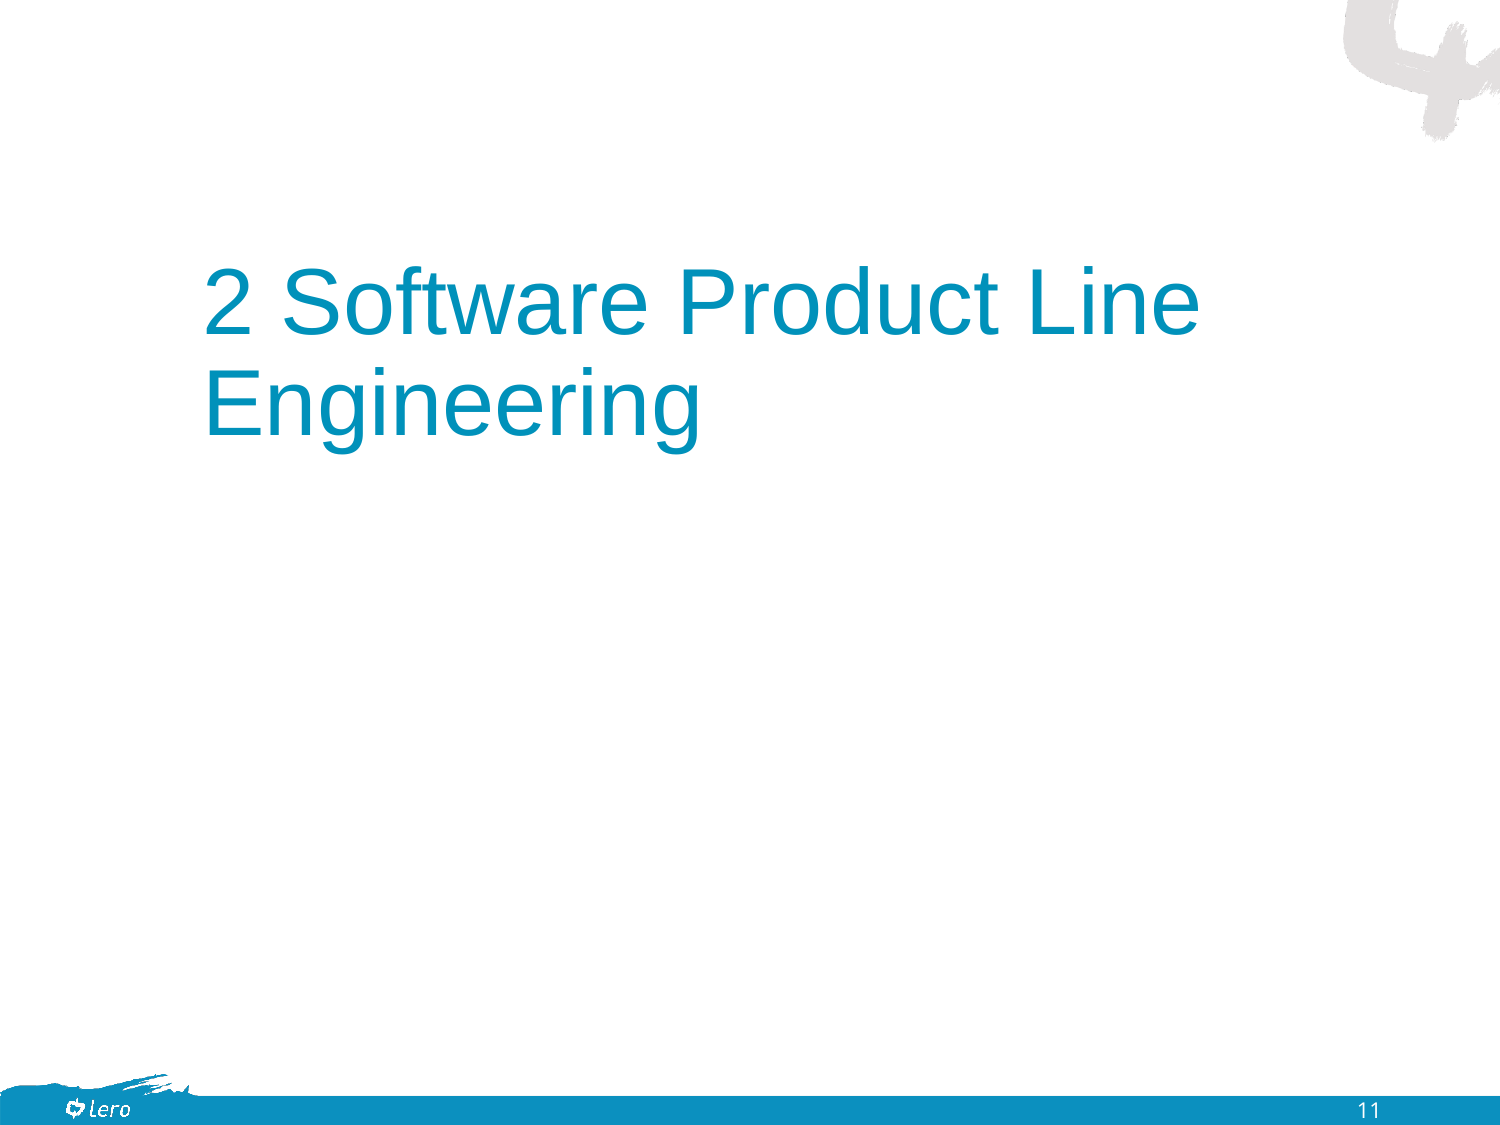

# 2 Software Product Line Engineering

11